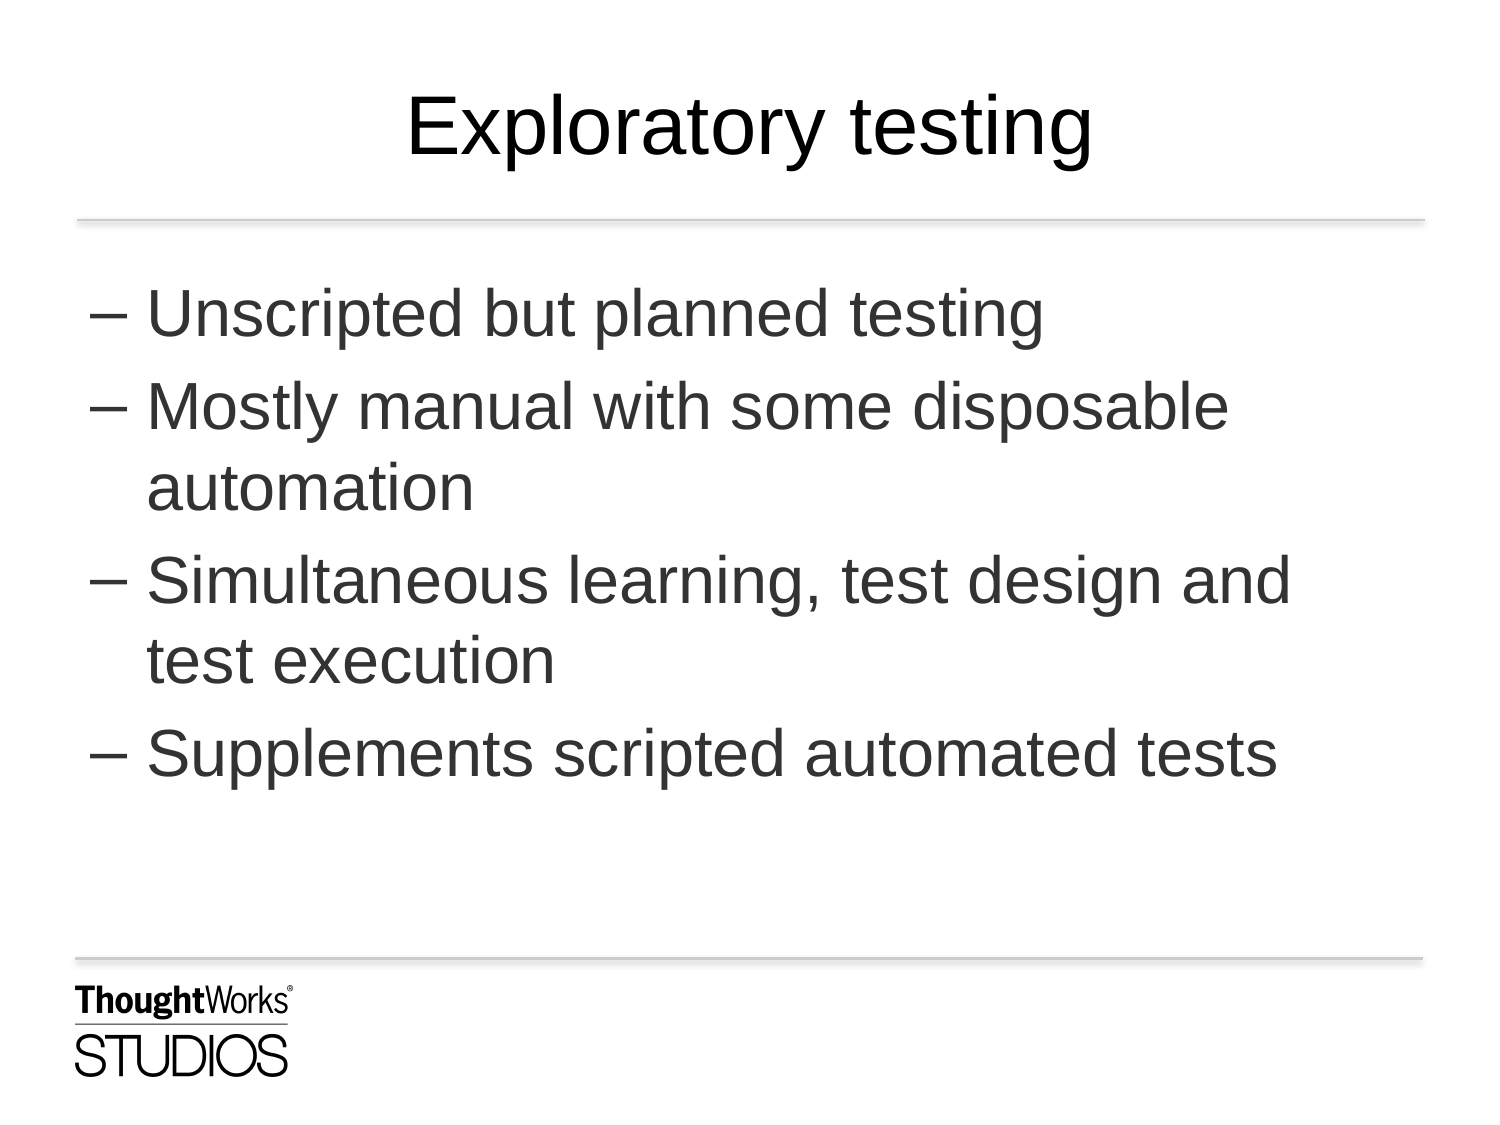

# Exploratory testing
Unscripted but planned testing
Mostly manual with some disposable automation
Simultaneous learning, test design and test execution
Supplements scripted automated tests